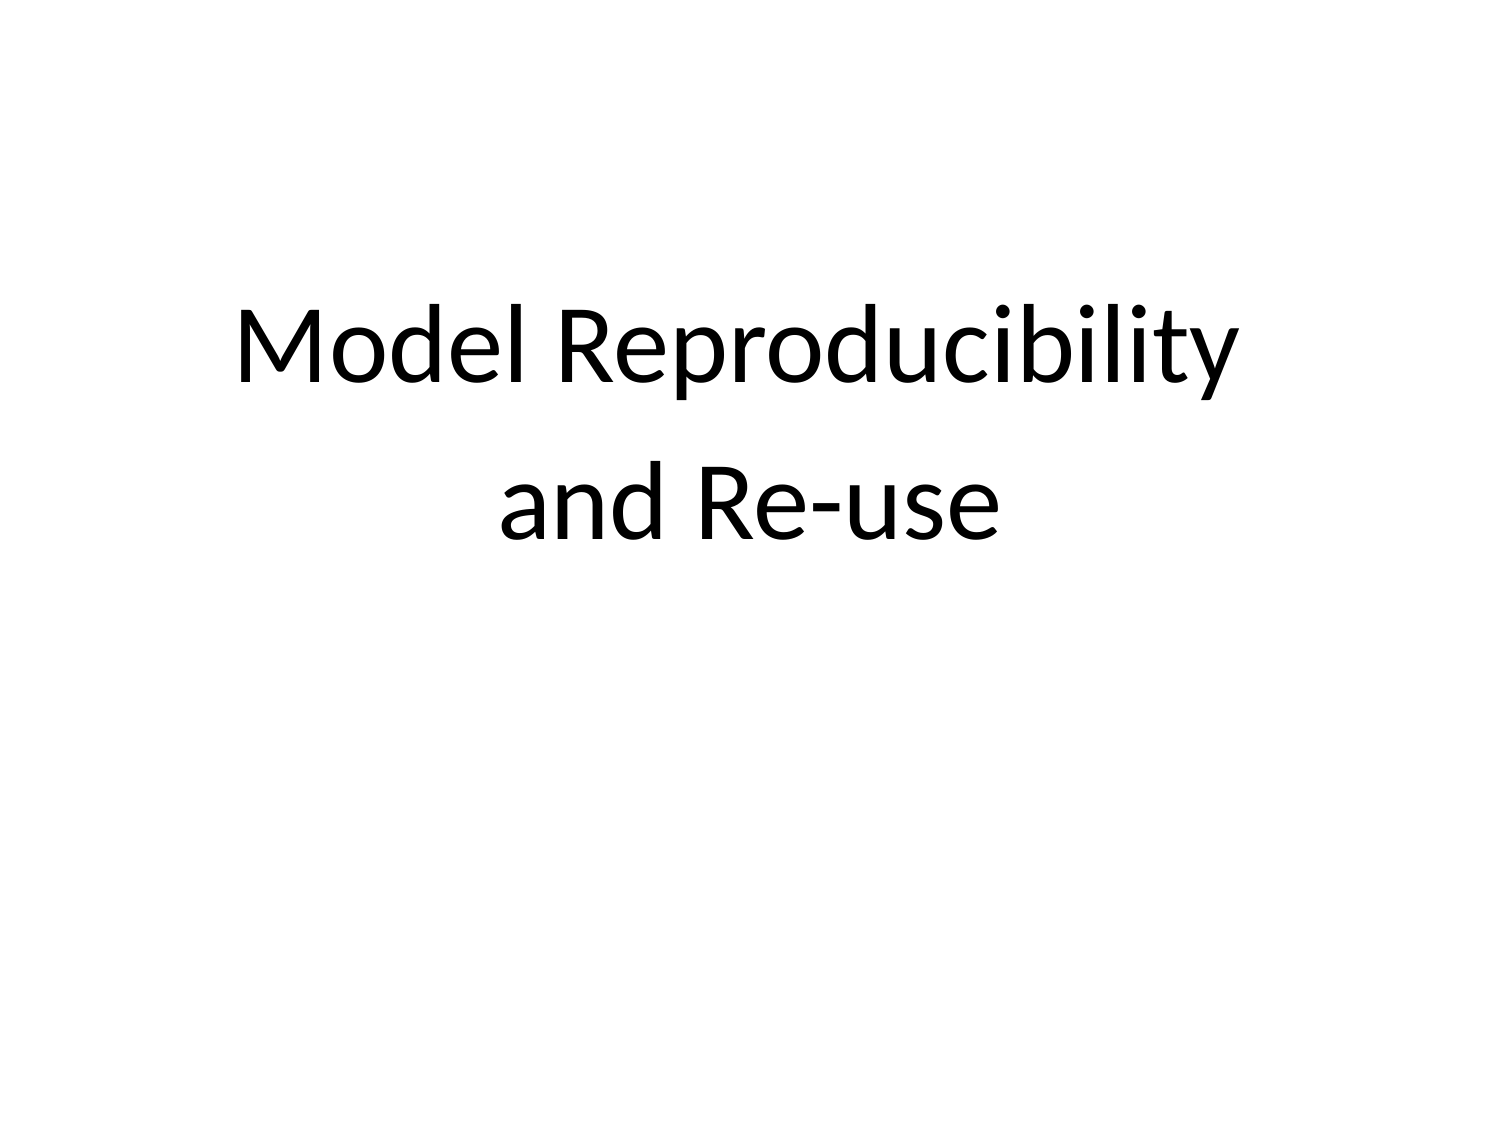

Model Reproducibility
and Re-use
MCMSC Mini-workshop 2011                                         Approaches for Model Reproducibility